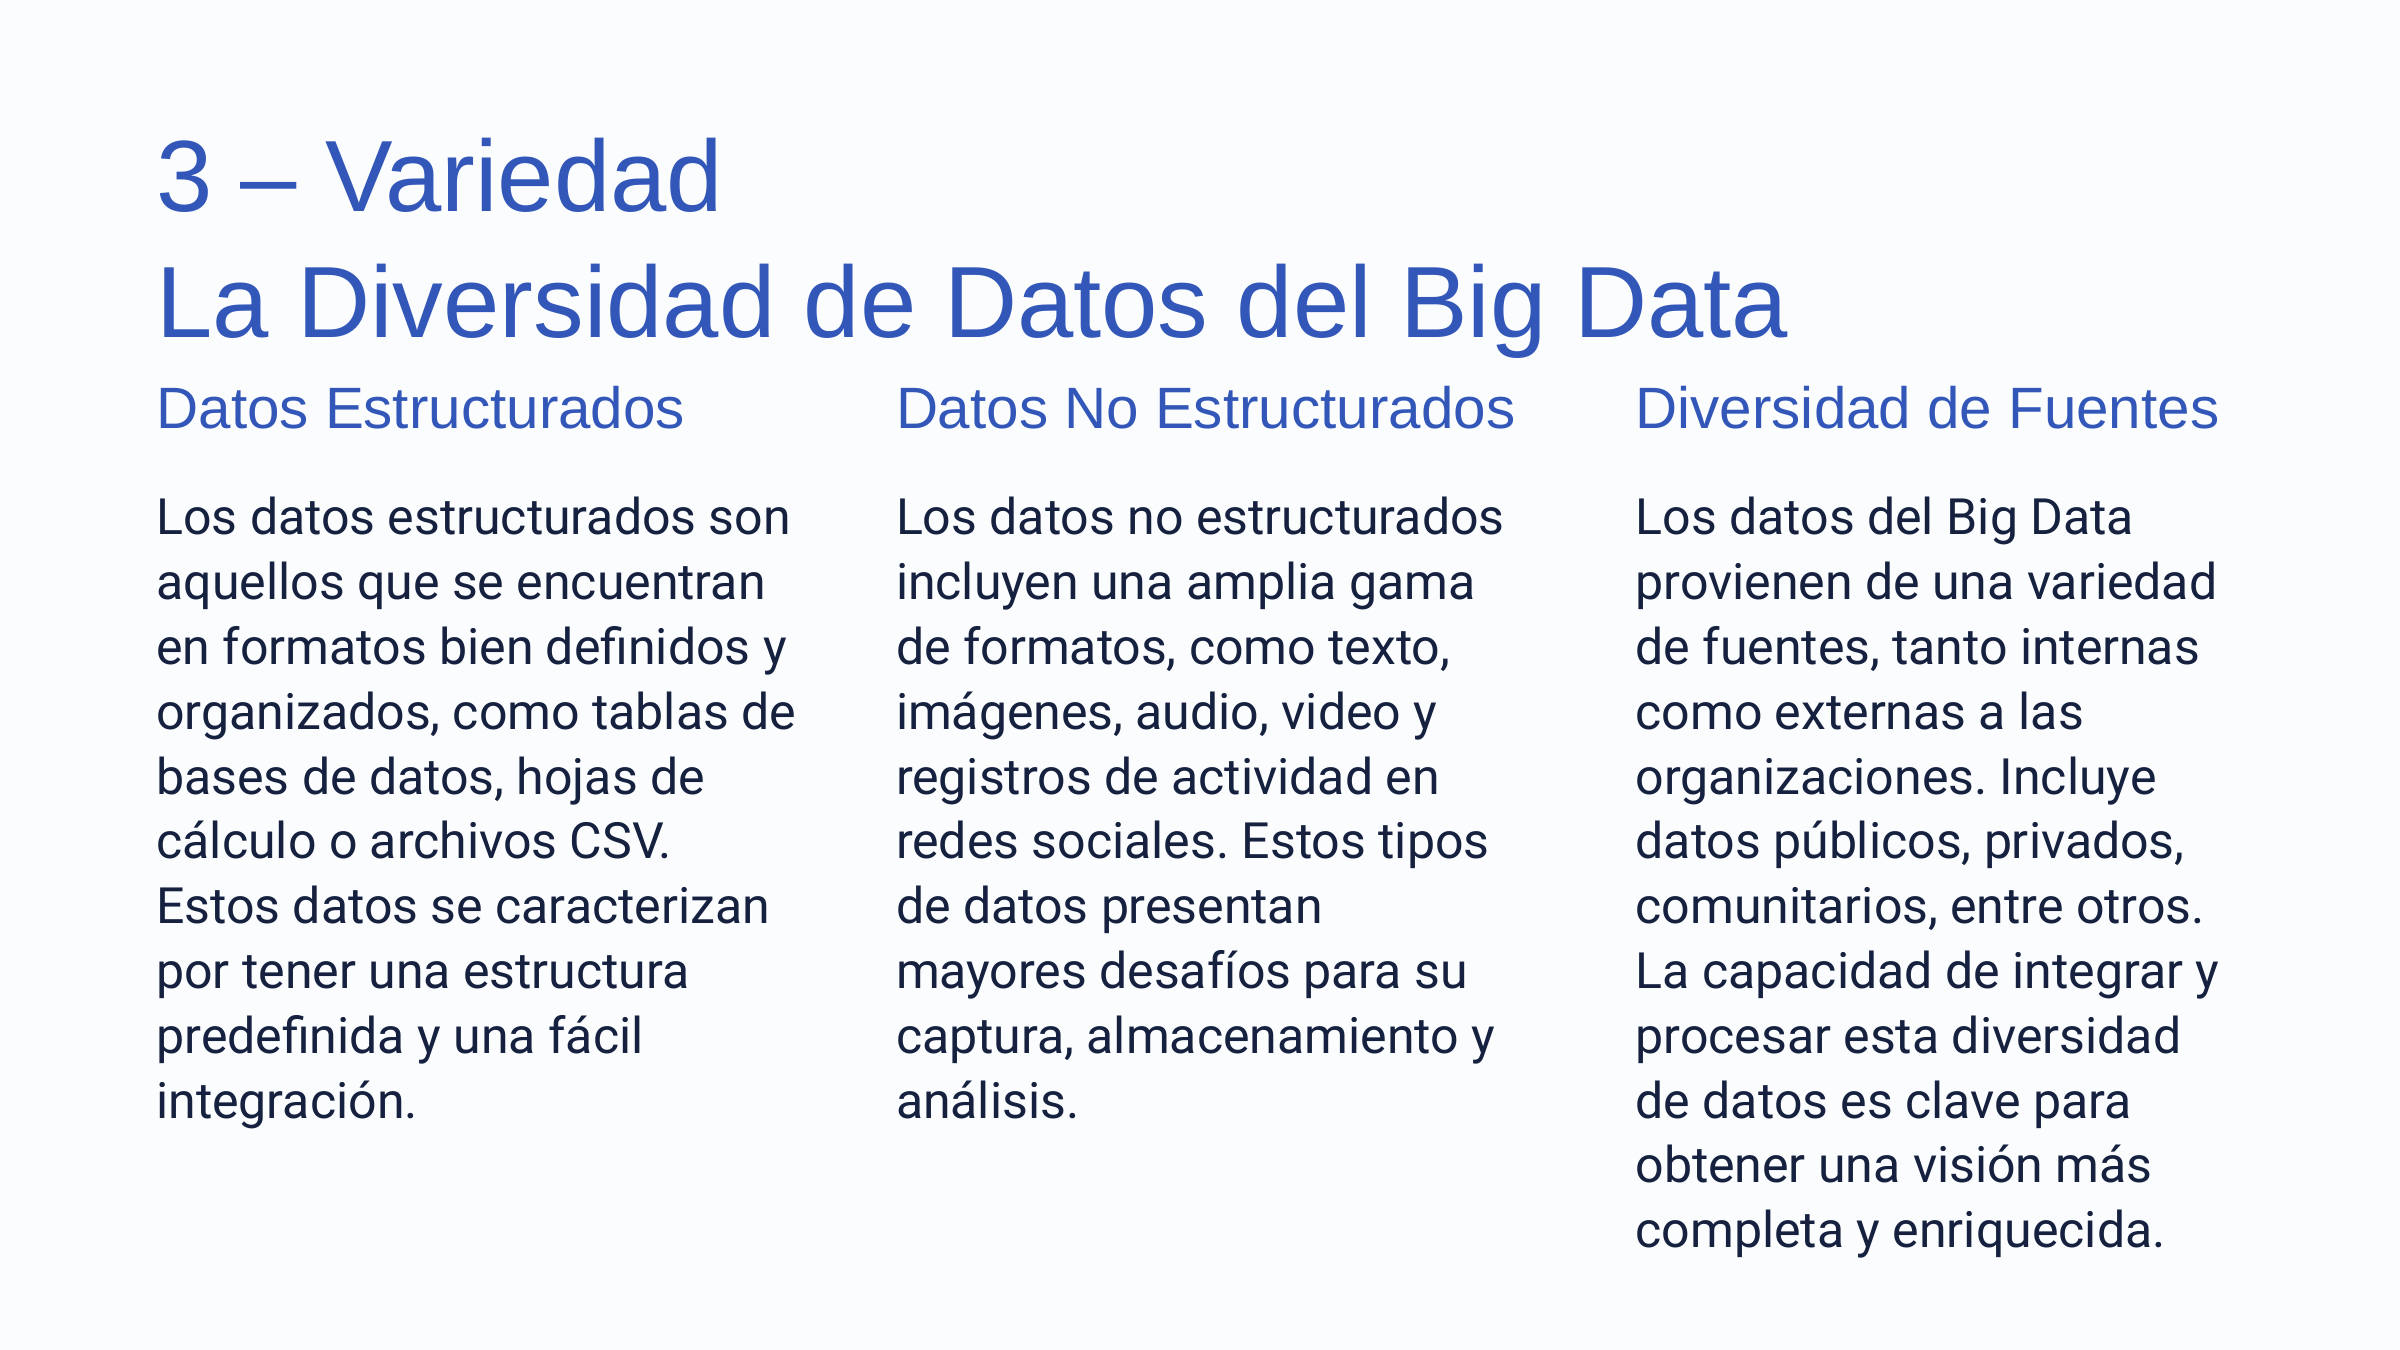

3 – Variedad
La Diversidad de Datos del Big Data
Datos Estructurados
Datos No Estructurados
Diversidad de Fuentes
Los datos estructurados son aquellos que se encuentran en formatos bien definidos y organizados, como tablas de bases de datos, hojas de cálculo o archivos CSV. Estos datos se caracterizan por tener una estructura predefinida y una fácil integración.
Los datos no estructurados incluyen una amplia gama de formatos, como texto, imágenes, audio, video y registros de actividad en redes sociales. Estos tipos de datos presentan mayores desafíos para su captura, almacenamiento y análisis.
Los datos del Big Data provienen de una variedad de fuentes, tanto internas como externas a las organizaciones. Incluye datos públicos, privados, comunitarios, entre otros. La capacidad de integrar y procesar esta diversidad de datos es clave para obtener una visión más completa y enriquecida.